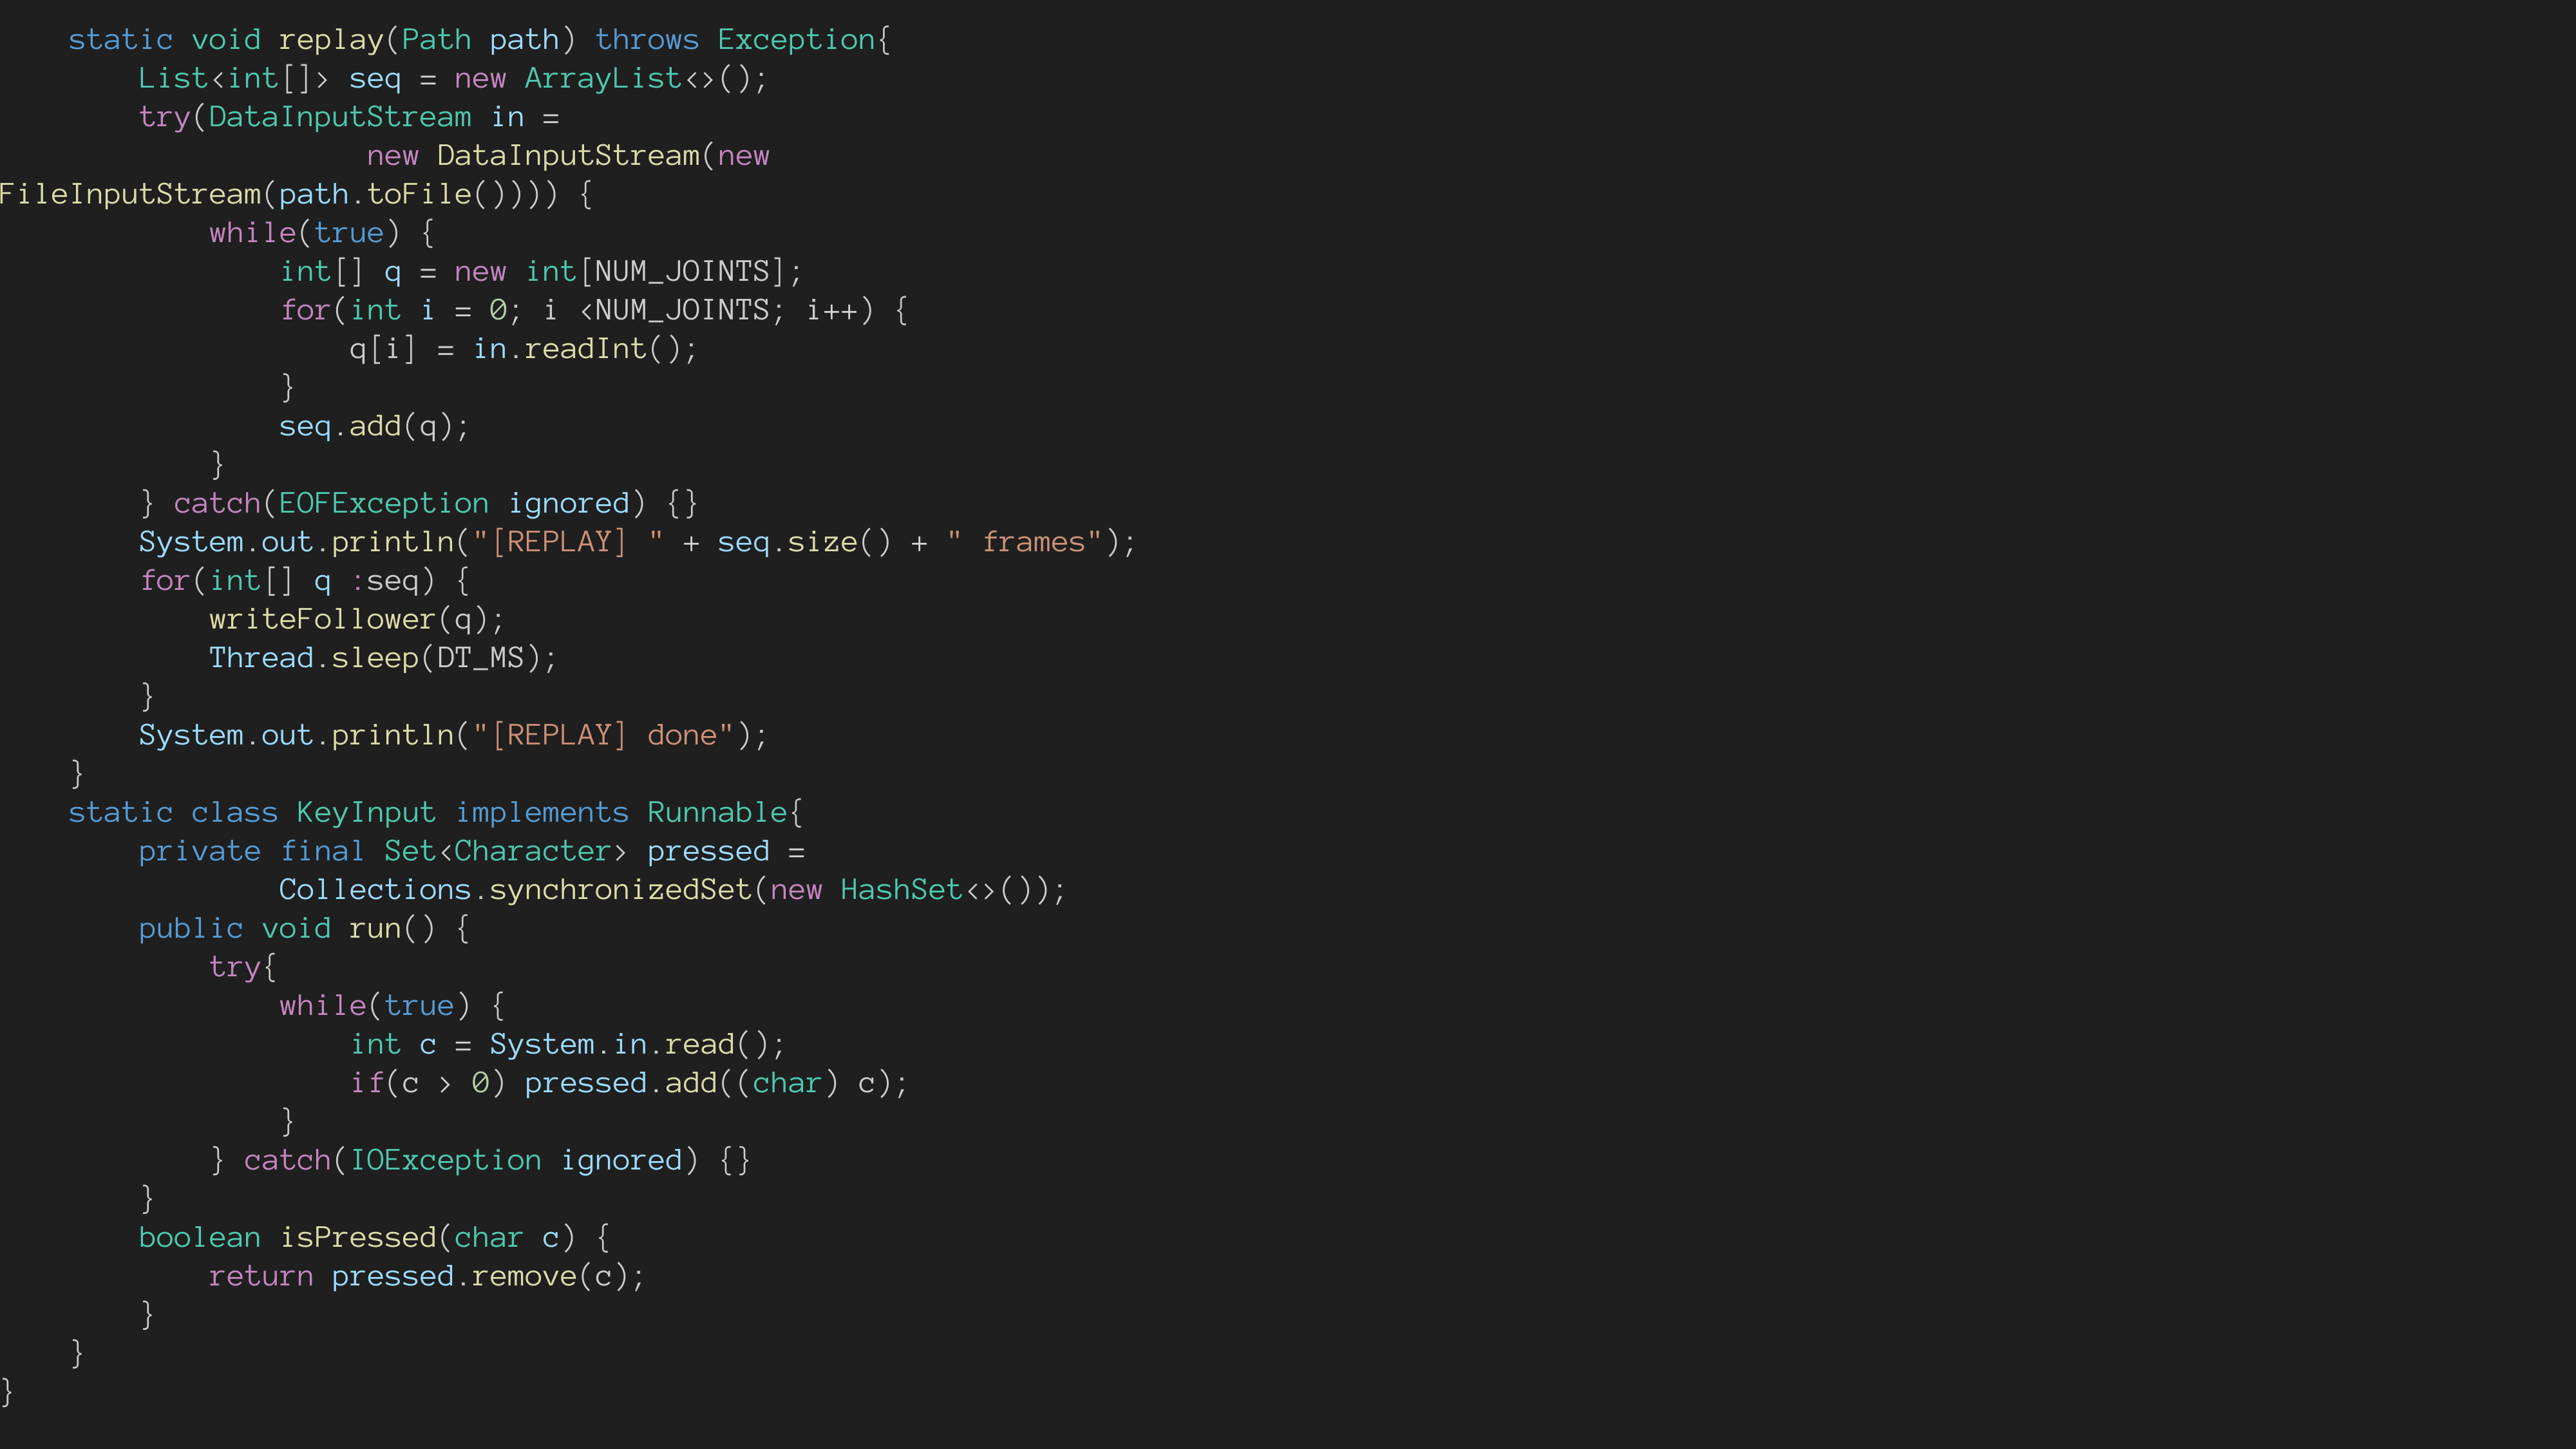

static void replay(Path path) throws Exception{
        List<int[]> seq = new ArrayList<>();
        try(DataInputStream in =
                     new DataInputStream(new FileInputStream(path.toFile()))) {
            while(true) {
                int[] q = new int[NUM_JOINTS];
                for(int i = 0; i <NUM_JOINTS; i++) {
                    q[i] = in.readInt();
                }
                seq.add(q);
            }
        } catch(EOFException ignored) {}
        System.out.println("[REPLAY] " + seq.size() + " frames");
        for(int[] q :seq) {
            writeFollower(q);
            Thread.sleep(DT_MS);
        }
        System.out.println("[REPLAY] done");
    }
    static class KeyInput implements Runnable{
        private final Set<Character> pressed =
                Collections.synchronizedSet(new HashSet<>());
        public void run() {
            try{
                while(true) {
                    int c = System.in.read();
                    if(c > 0) pressed.add((char) c);
                }
            } catch(IOException ignored) {}
        }
        boolean isPressed(char c) {
            return pressed.remove(c);
        }
    }
}